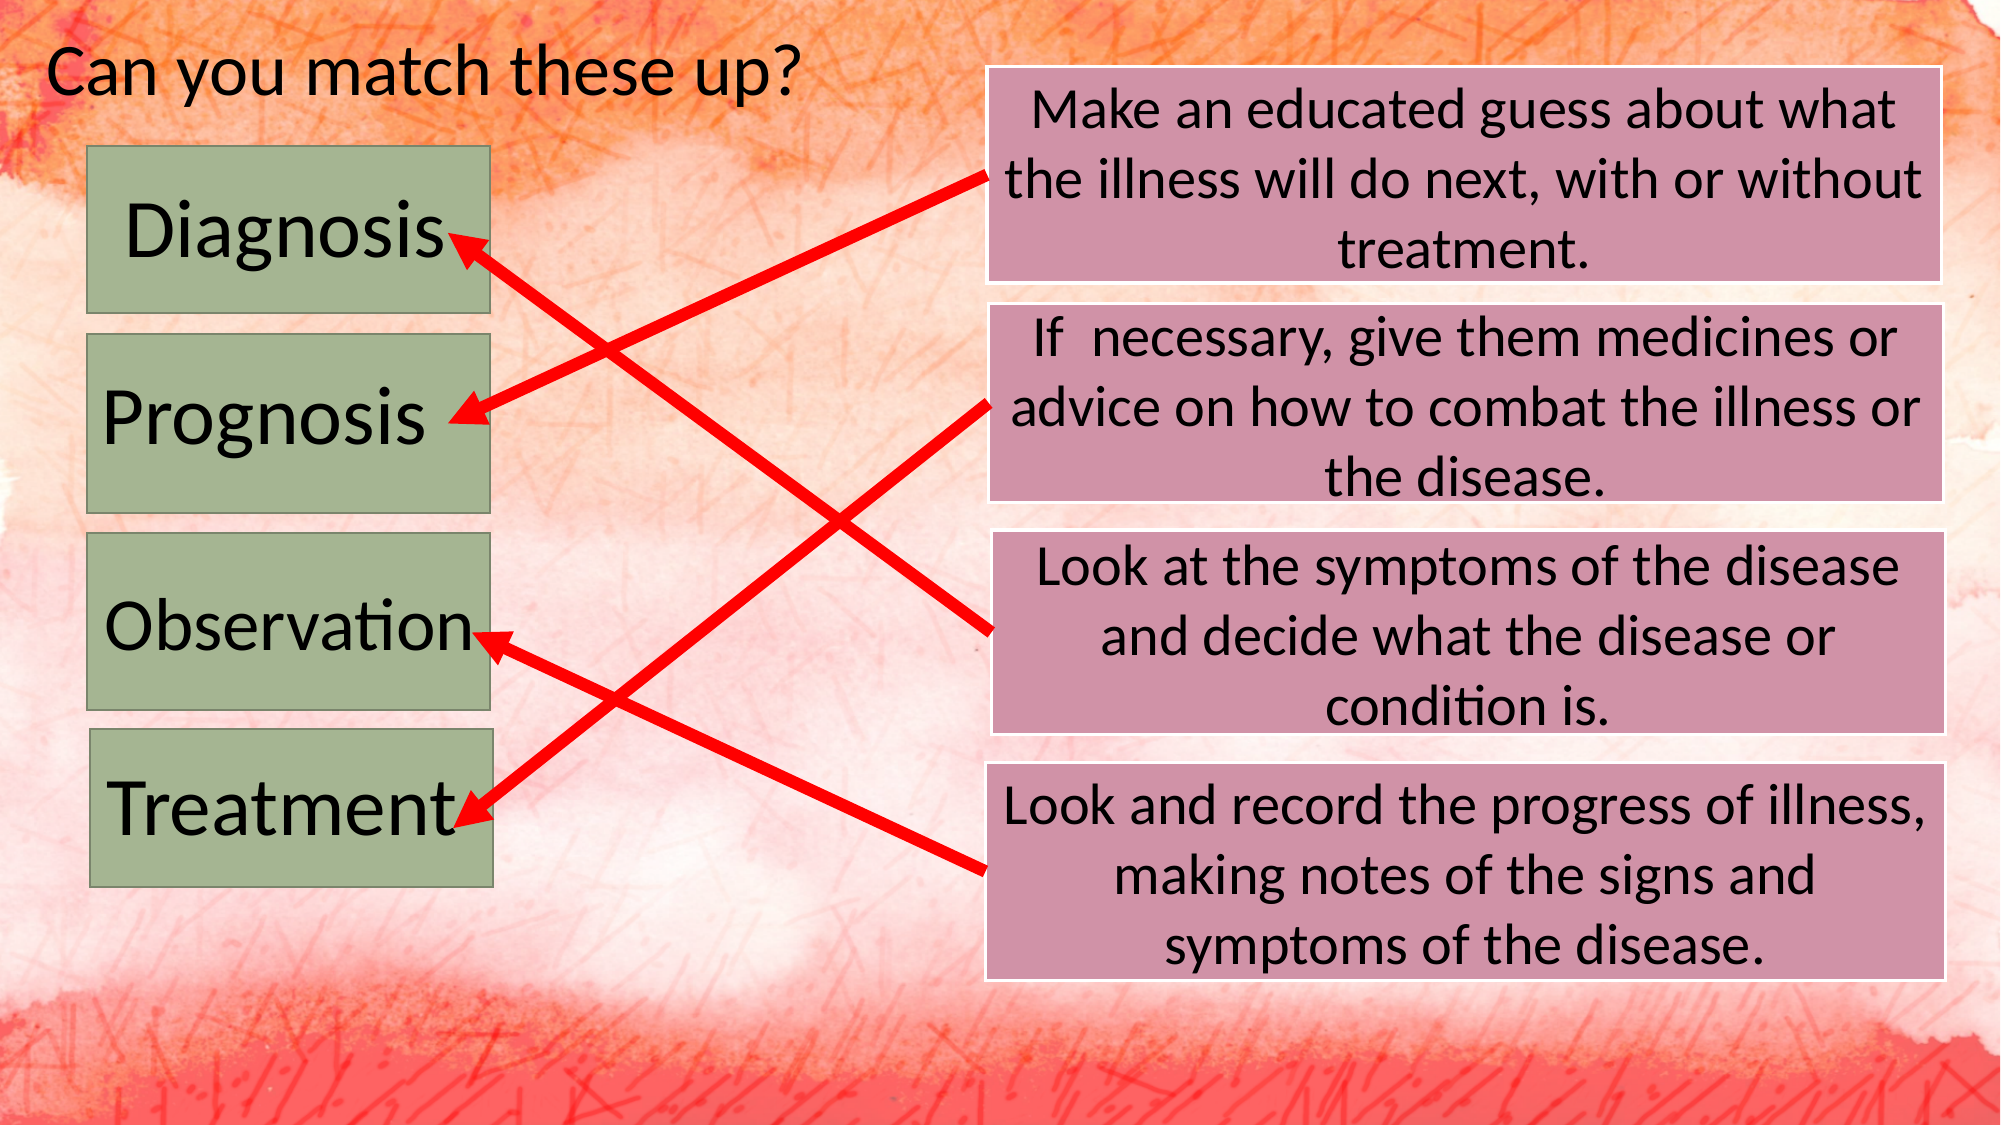

# Can you match these up?
Make an educated guess about what the illness will do next, with or without treatment.

Diagnosis
If  necessary, give them medicines or advice on how to combat the illness or the disease.

Prognosis
Look at the symptoms of the disease and decide what the disease or condition is.

Observation

Treatment
Look and record the progress of illness, making notes of the signs and symptoms of the disease.